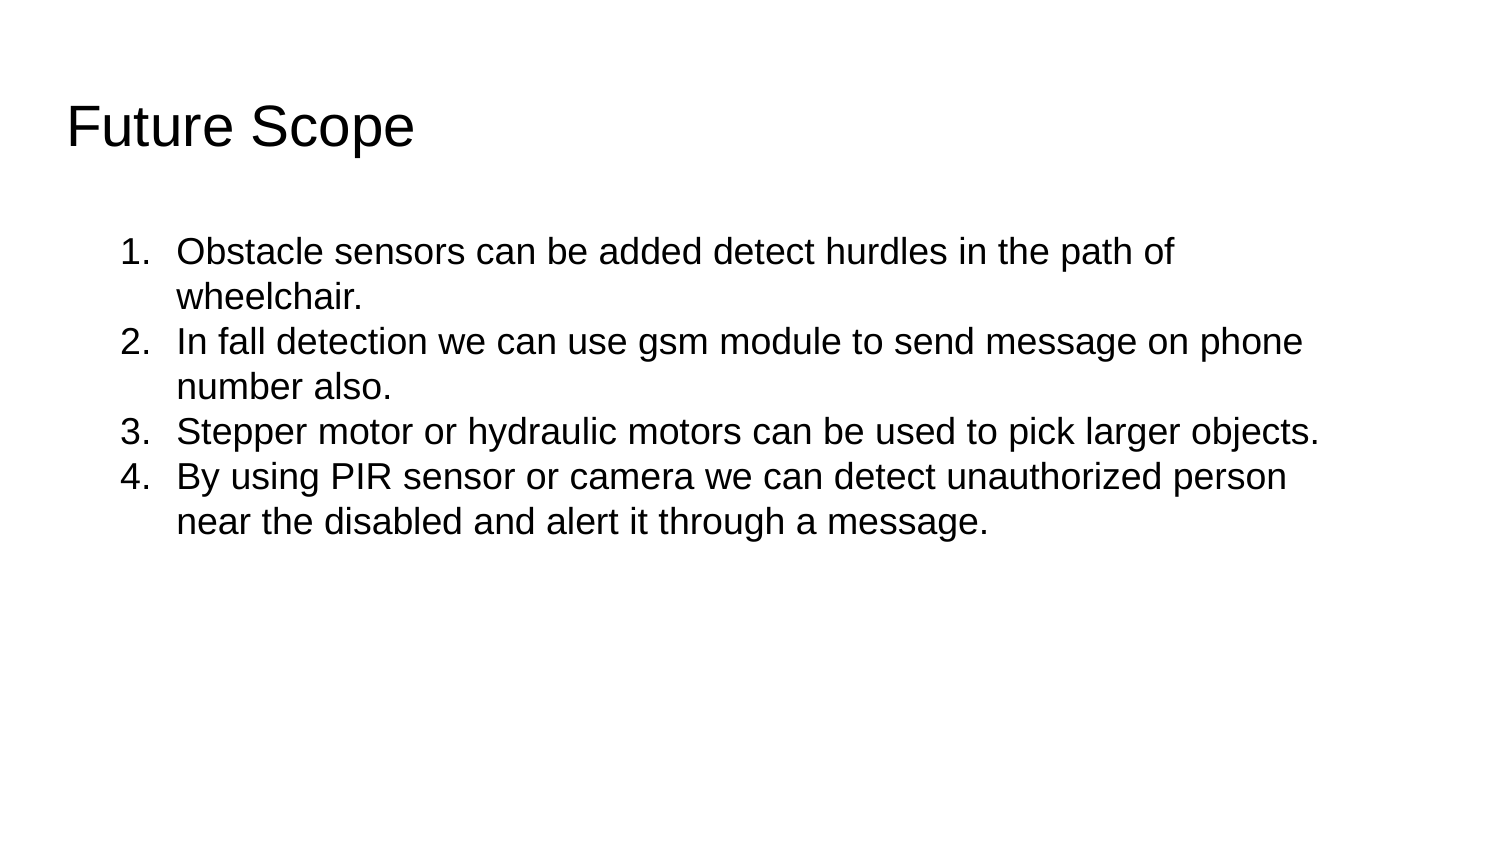

# Future Scope
Obstacle sensors can be added detect hurdles in the path of wheelchair.
In fall detection we can use gsm module to send message on phone number also.
Stepper motor or hydraulic motors can be used to pick larger objects.
By using PIR sensor or camera we can detect unauthorized person near the disabled and alert it through a message.